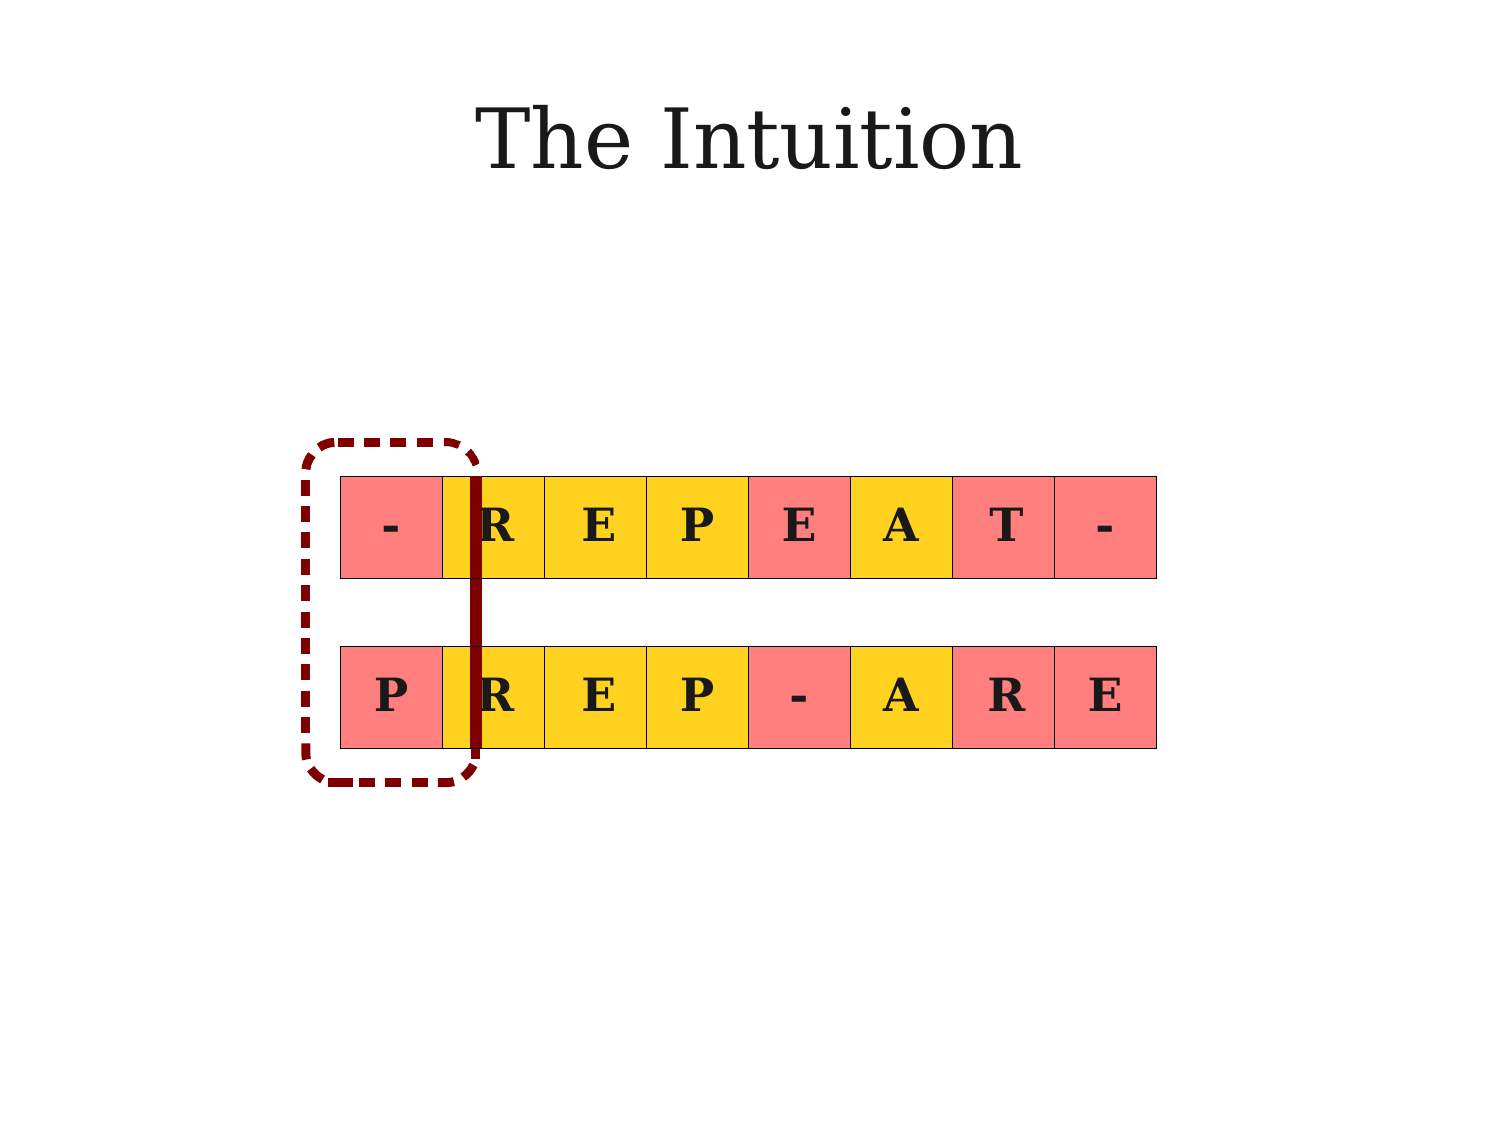

# The Intuition

| - |  | R | E | P | E | A | T | - |
| --- | --- | --- | --- | --- | --- | --- | --- | --- |
|  |  |  |  |  |  |  |  |  |
| P |  | R | E | P | - | A | R | E |